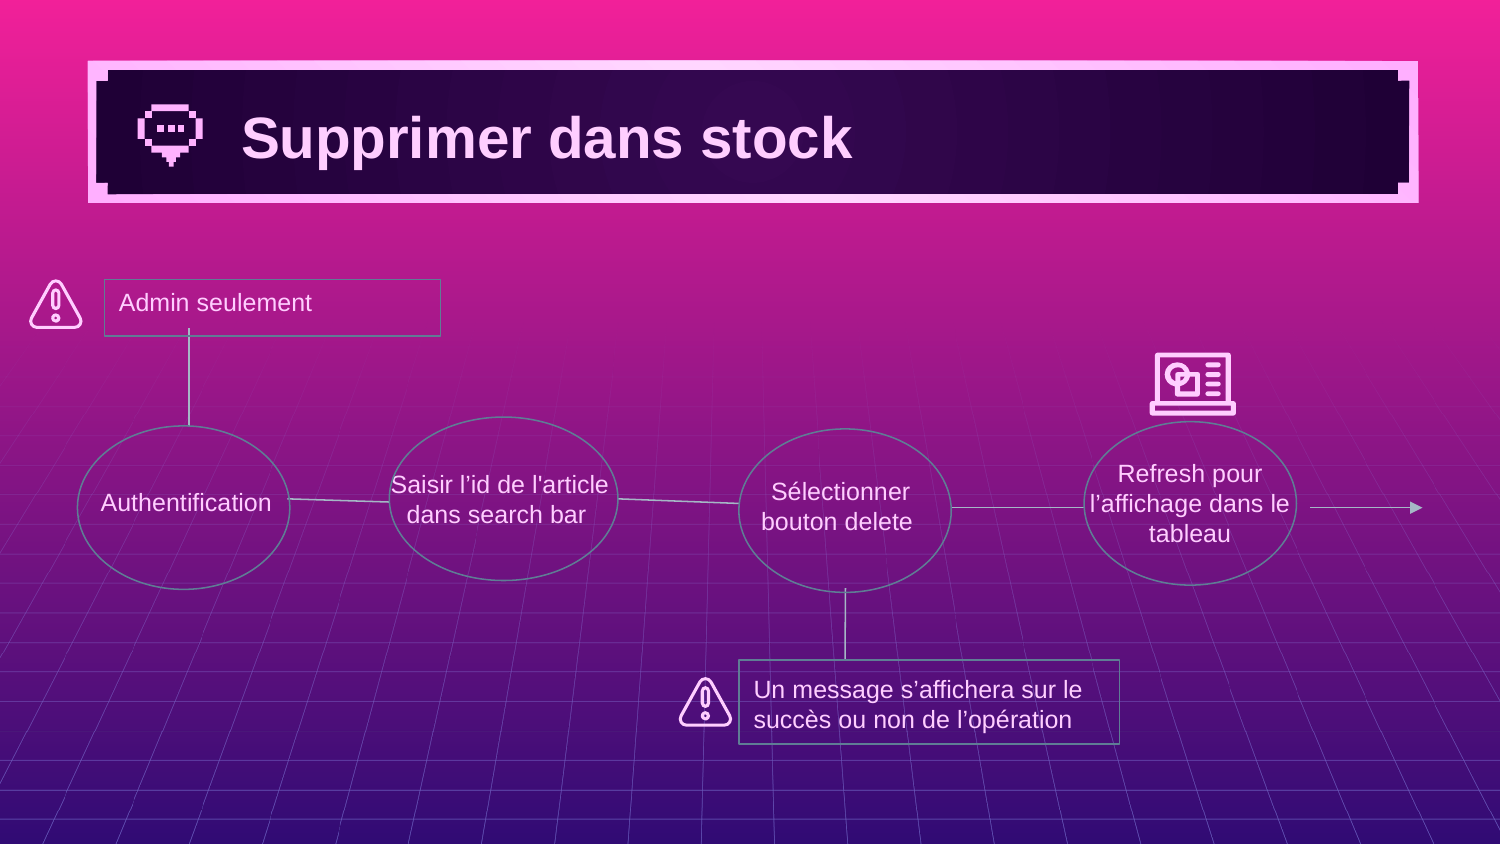

# Supprimer dans stock

Admin seulement

Refresh pour l’affichage dans le tableau
Saisir l’id de l'article dans search bar
Sélectionner bouton delete
Authentification
Un message s’affichera sur le succès ou non de l’opération